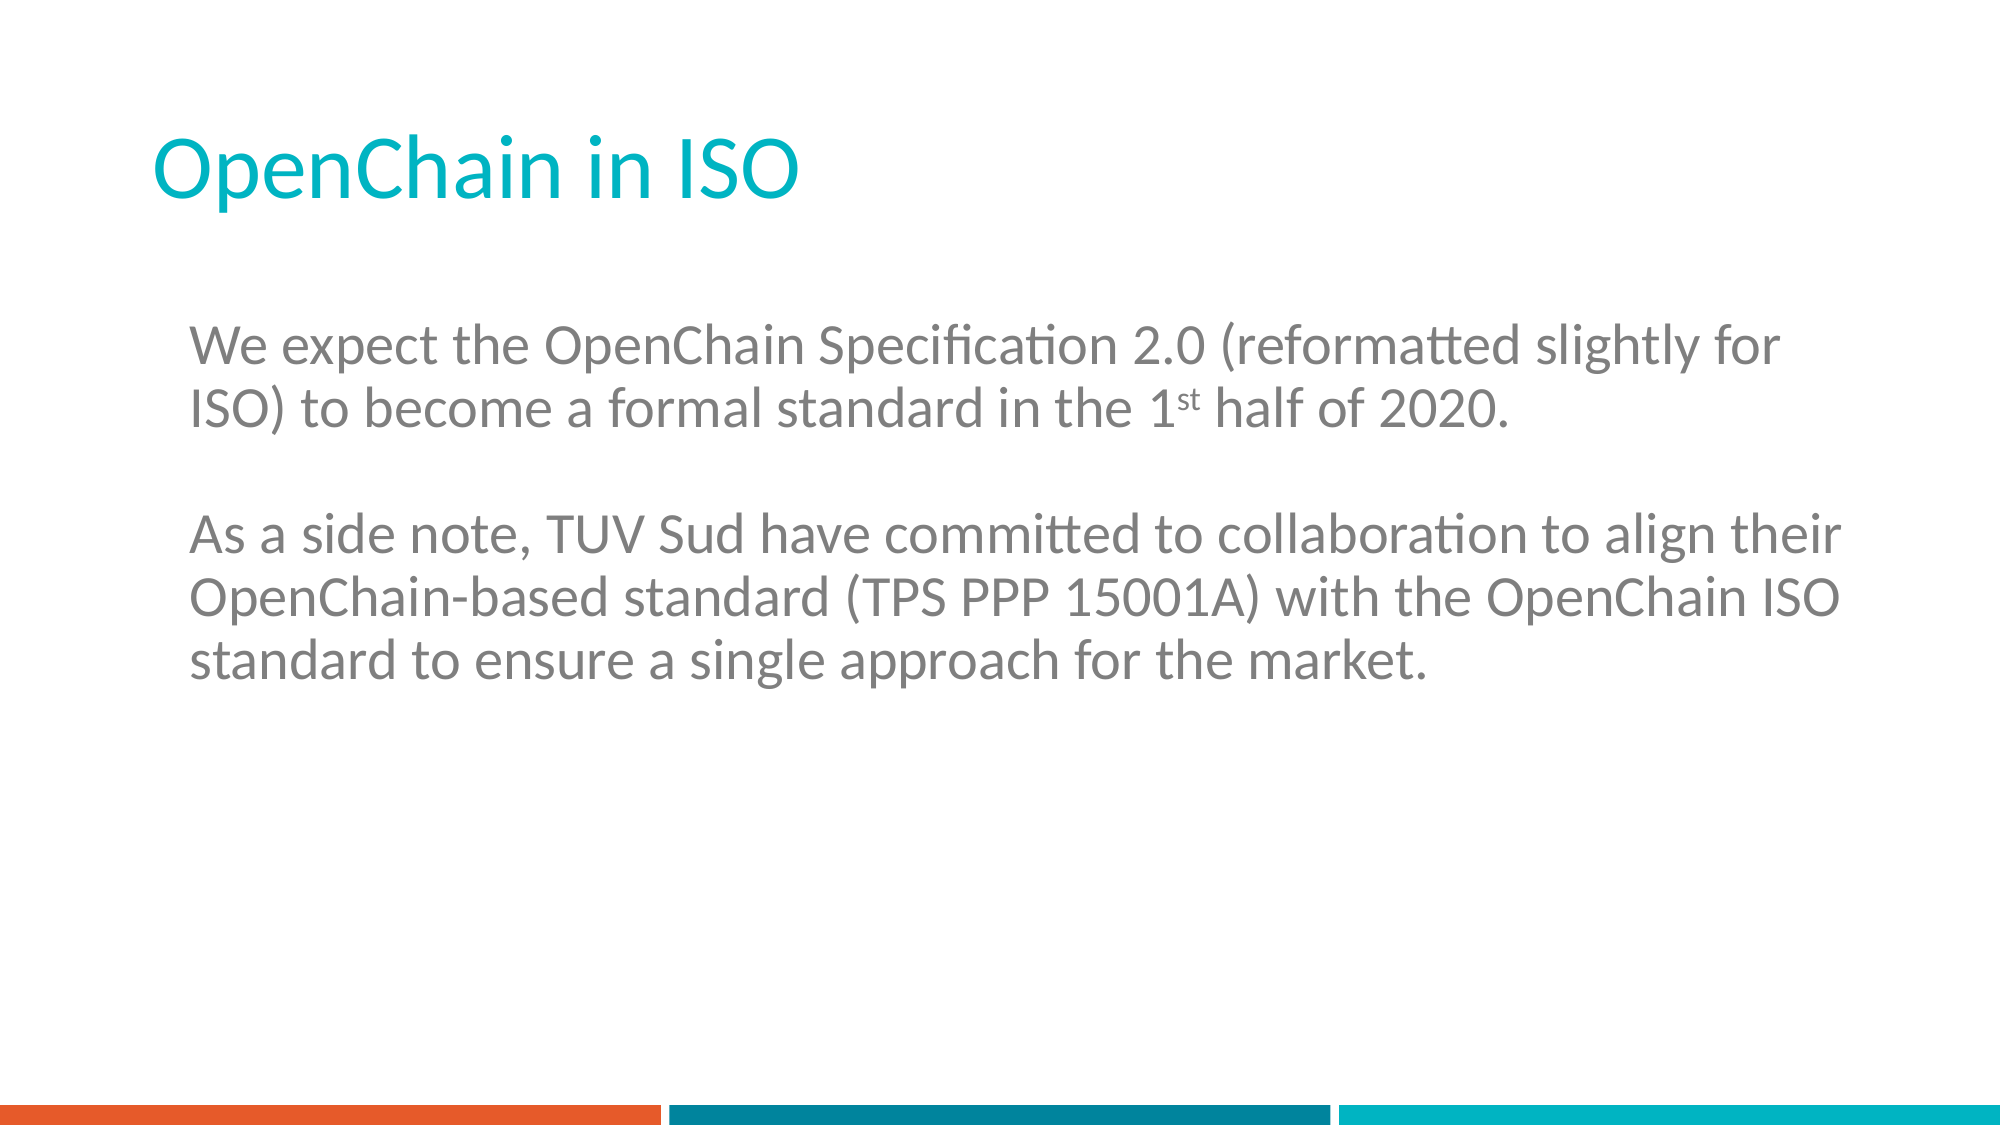

# OpenChain in ISO
We expect the OpenChain Specification 2.0 (reformatted slightly for ISO) to become a formal standard in the 1st half of 2020.

As a side note, TUV Sud have committed to collaboration to align their OpenChain-based standard (TPS PPP 15001A) with the OpenChain ISO standard to ensure a single approach for the market.